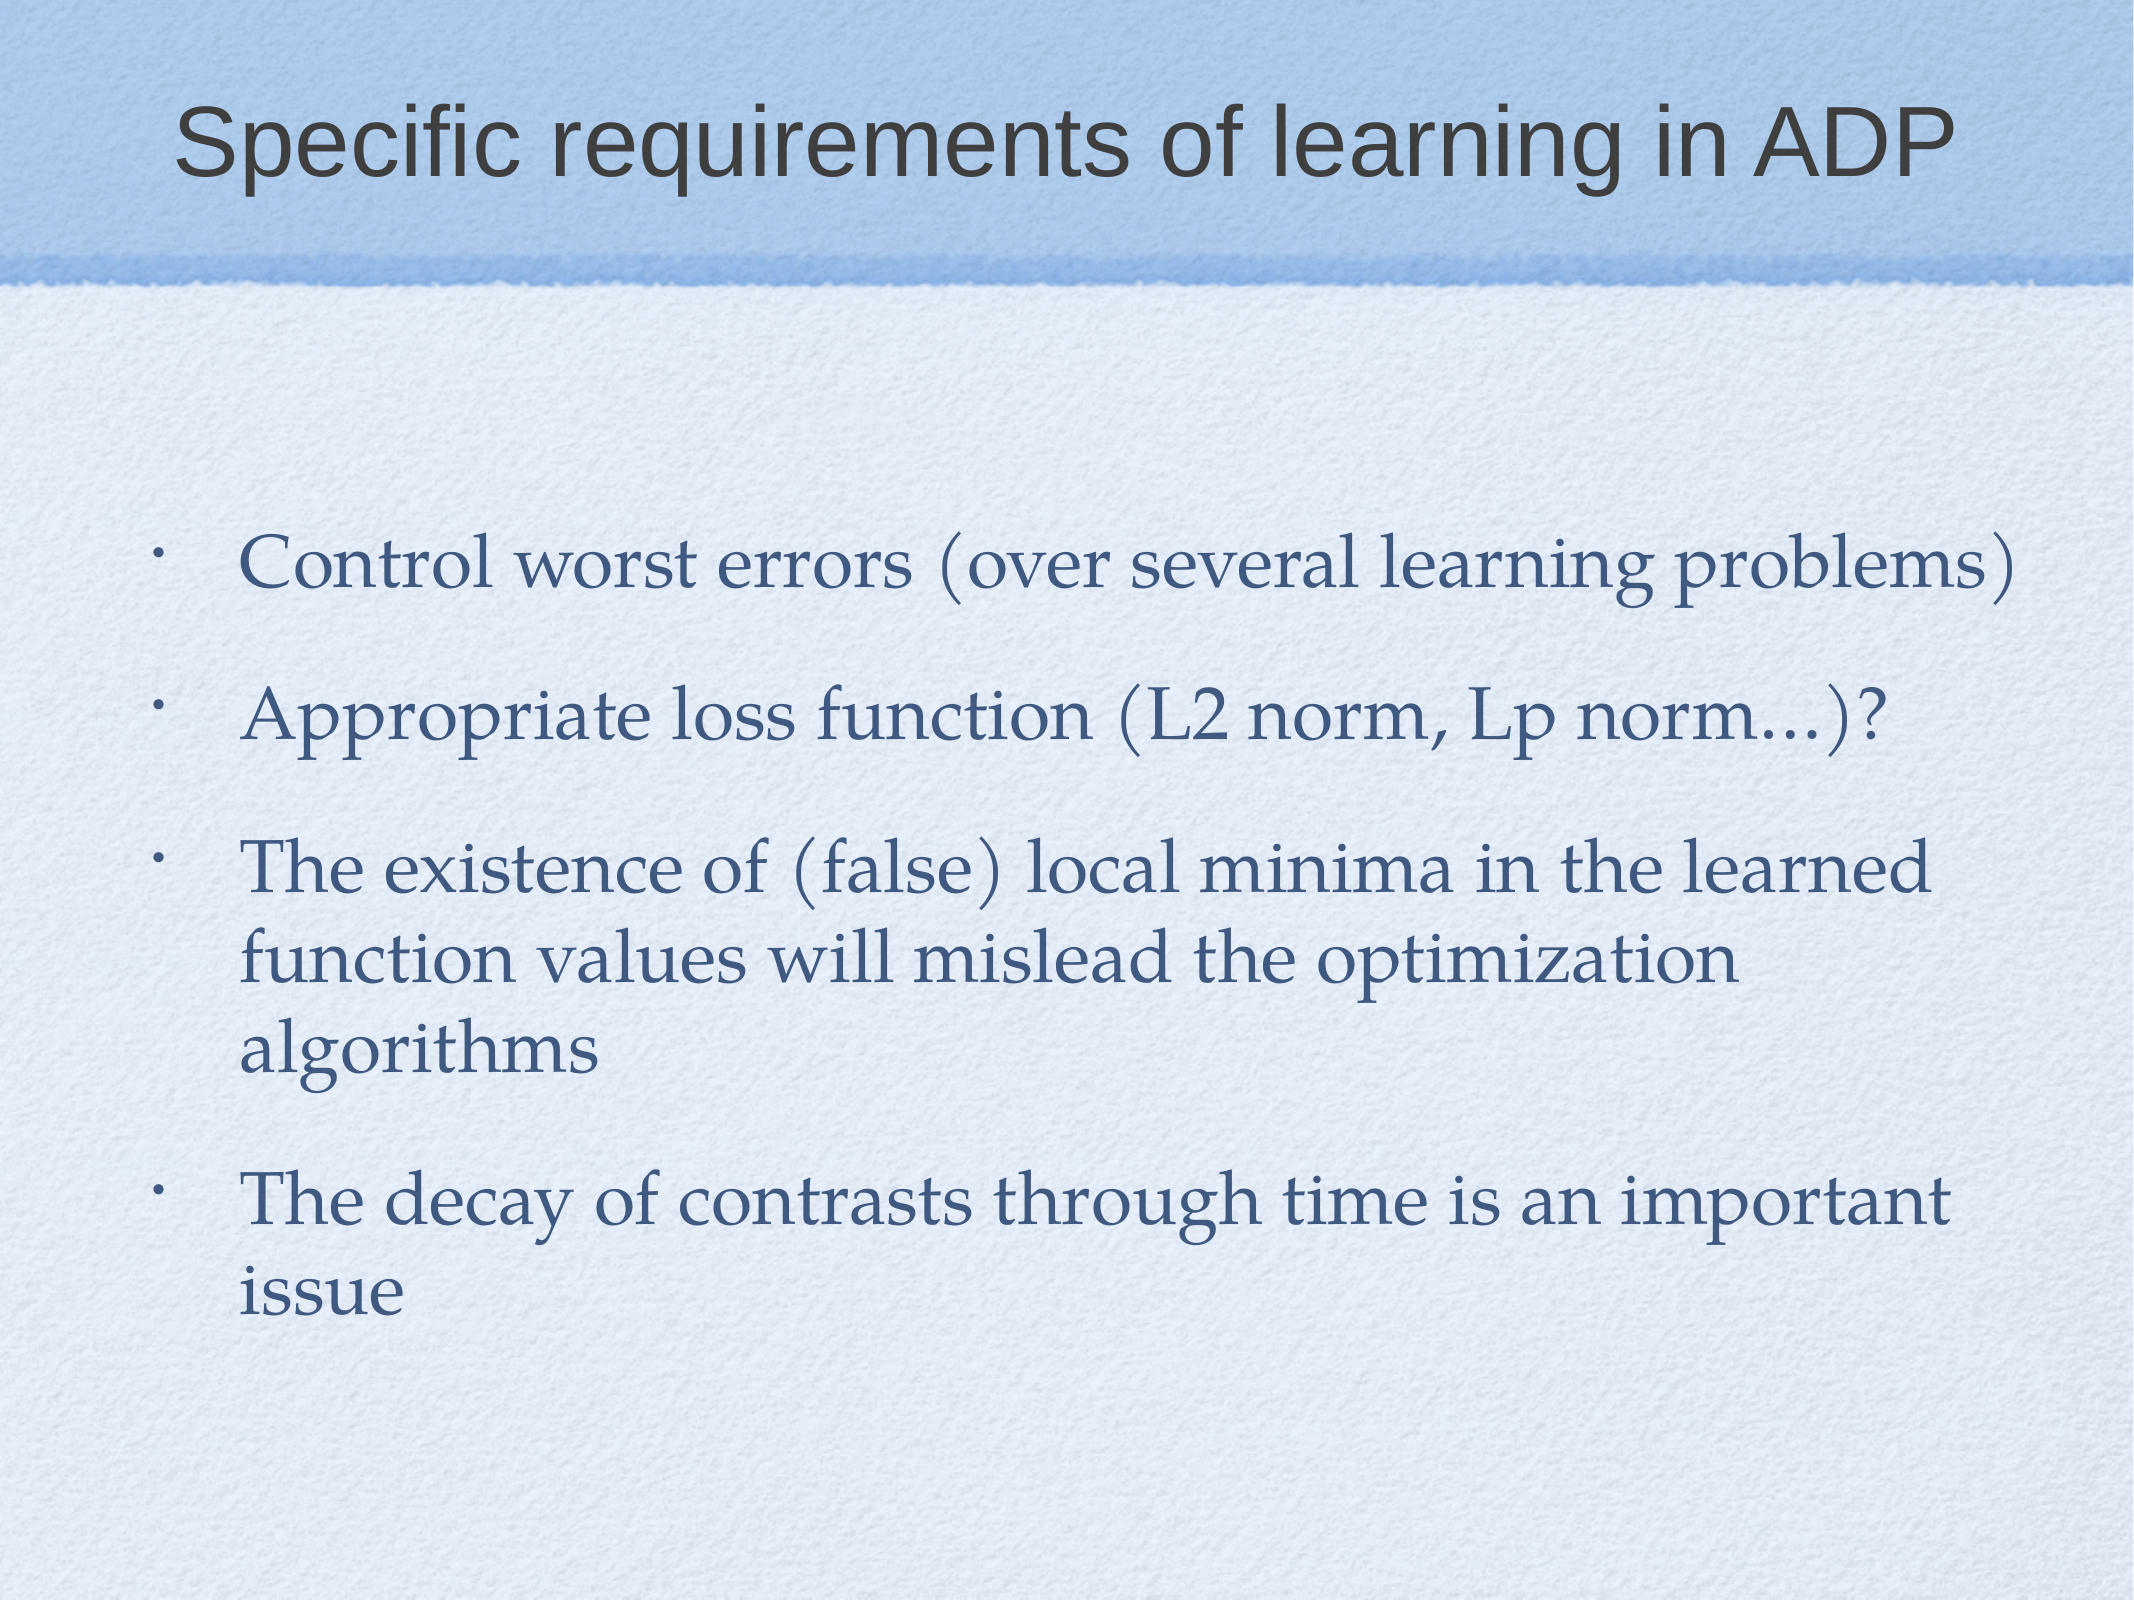

# Specific requirements of learning in ADP
Control worst errors (over several learning problems)
Appropriate loss function (L2 norm, Lp norm…)?
The existence of (false) local minima in the learned function values will mislead the optimization algorithms
The decay of contrasts through time is an important issue